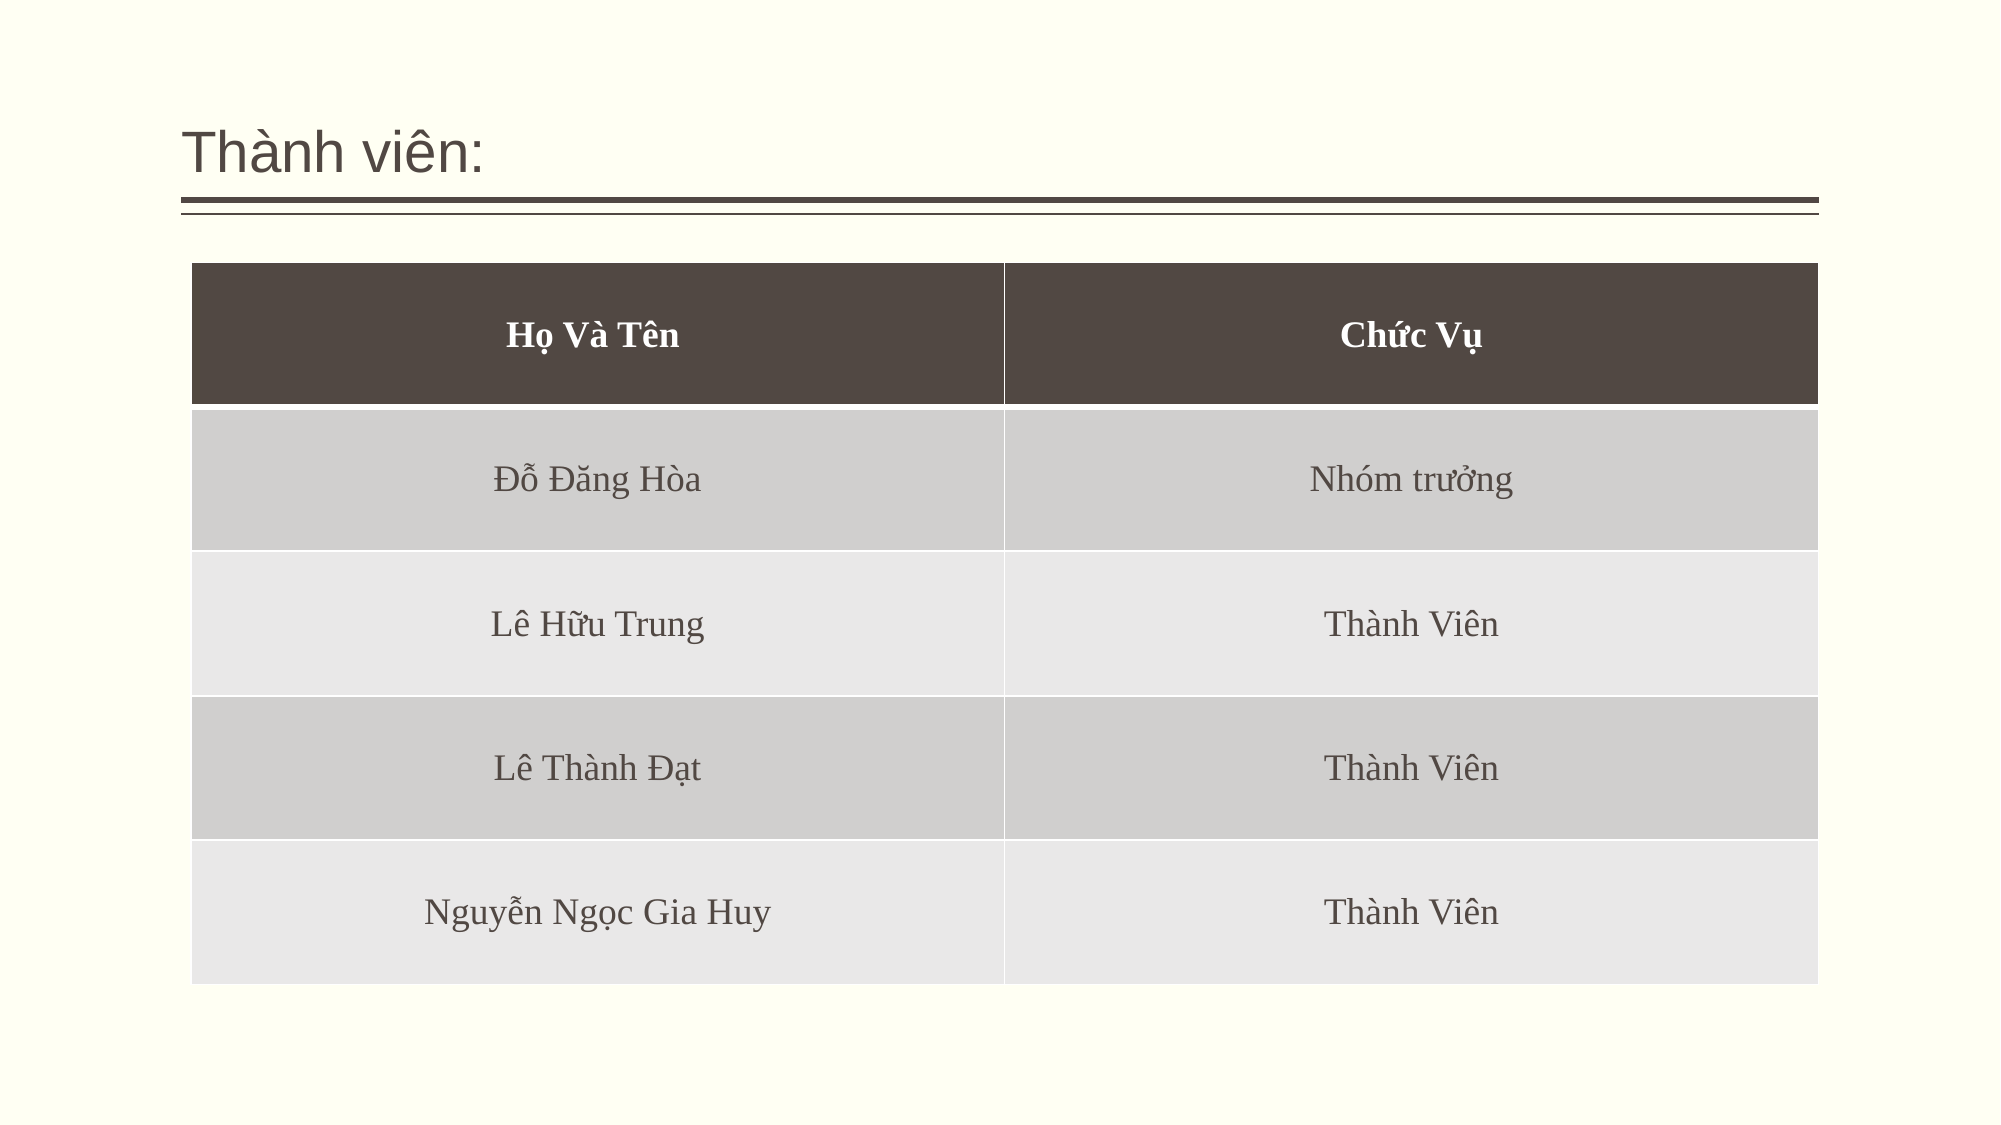

# Thành viên:
| Họ Và Tên | Chức Vụ |
| --- | --- |
| Đỗ Đăng Hòa | Nhóm trưởng |
| Lê Hữu Trung | Thành Viên |
| Lê Thành Đạt | Thành Viên |
| Nguyễn Ngọc Gia Huy | Thành Viên |